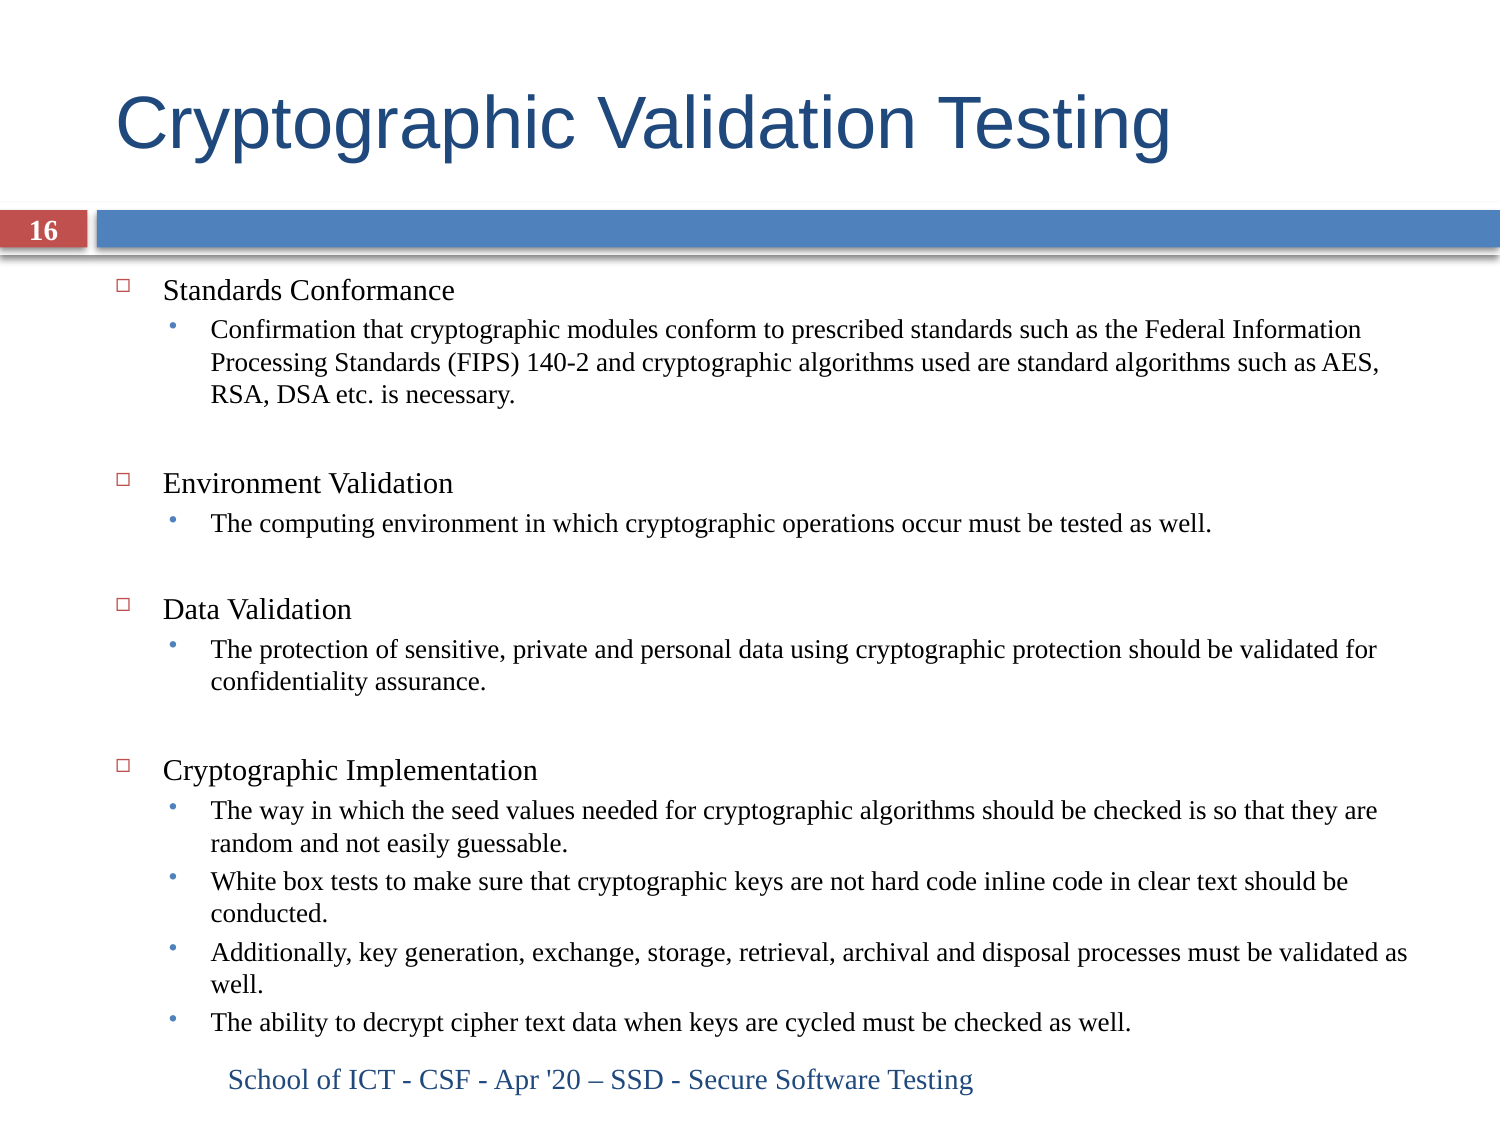

# Cryptographic Validation Testing
16
Standards Conformance
Confirmation that cryptographic modules conform to prescribed standards such as the Federal Information Processing Standards (FIPS) 140-2 and cryptographic algorithms used are standard algorithms such as AES, RSA, DSA etc. is necessary.

Environment Validation
The computing environment in which cryptographic operations occur must be tested as well.

Data Validation
The protection of sensitive, private and personal data using cryptographic protection should be validated for confidentiality assurance.

Cryptographic Implementation
The way in which the seed values needed for cryptographic algorithms should be checked is so that they are random and not easily guessable.
White box tests to make sure that cryptographic keys are not hard code inline code in clear text should be conducted.
Additionally, key generation, exchange, storage, retrieval, archival and disposal processes must be validated as well.
The ability to decrypt cipher text data when keys are cycled must be checked as well.
School of ICT - CSF - Apr '20 – SSD - Secure Software Testing